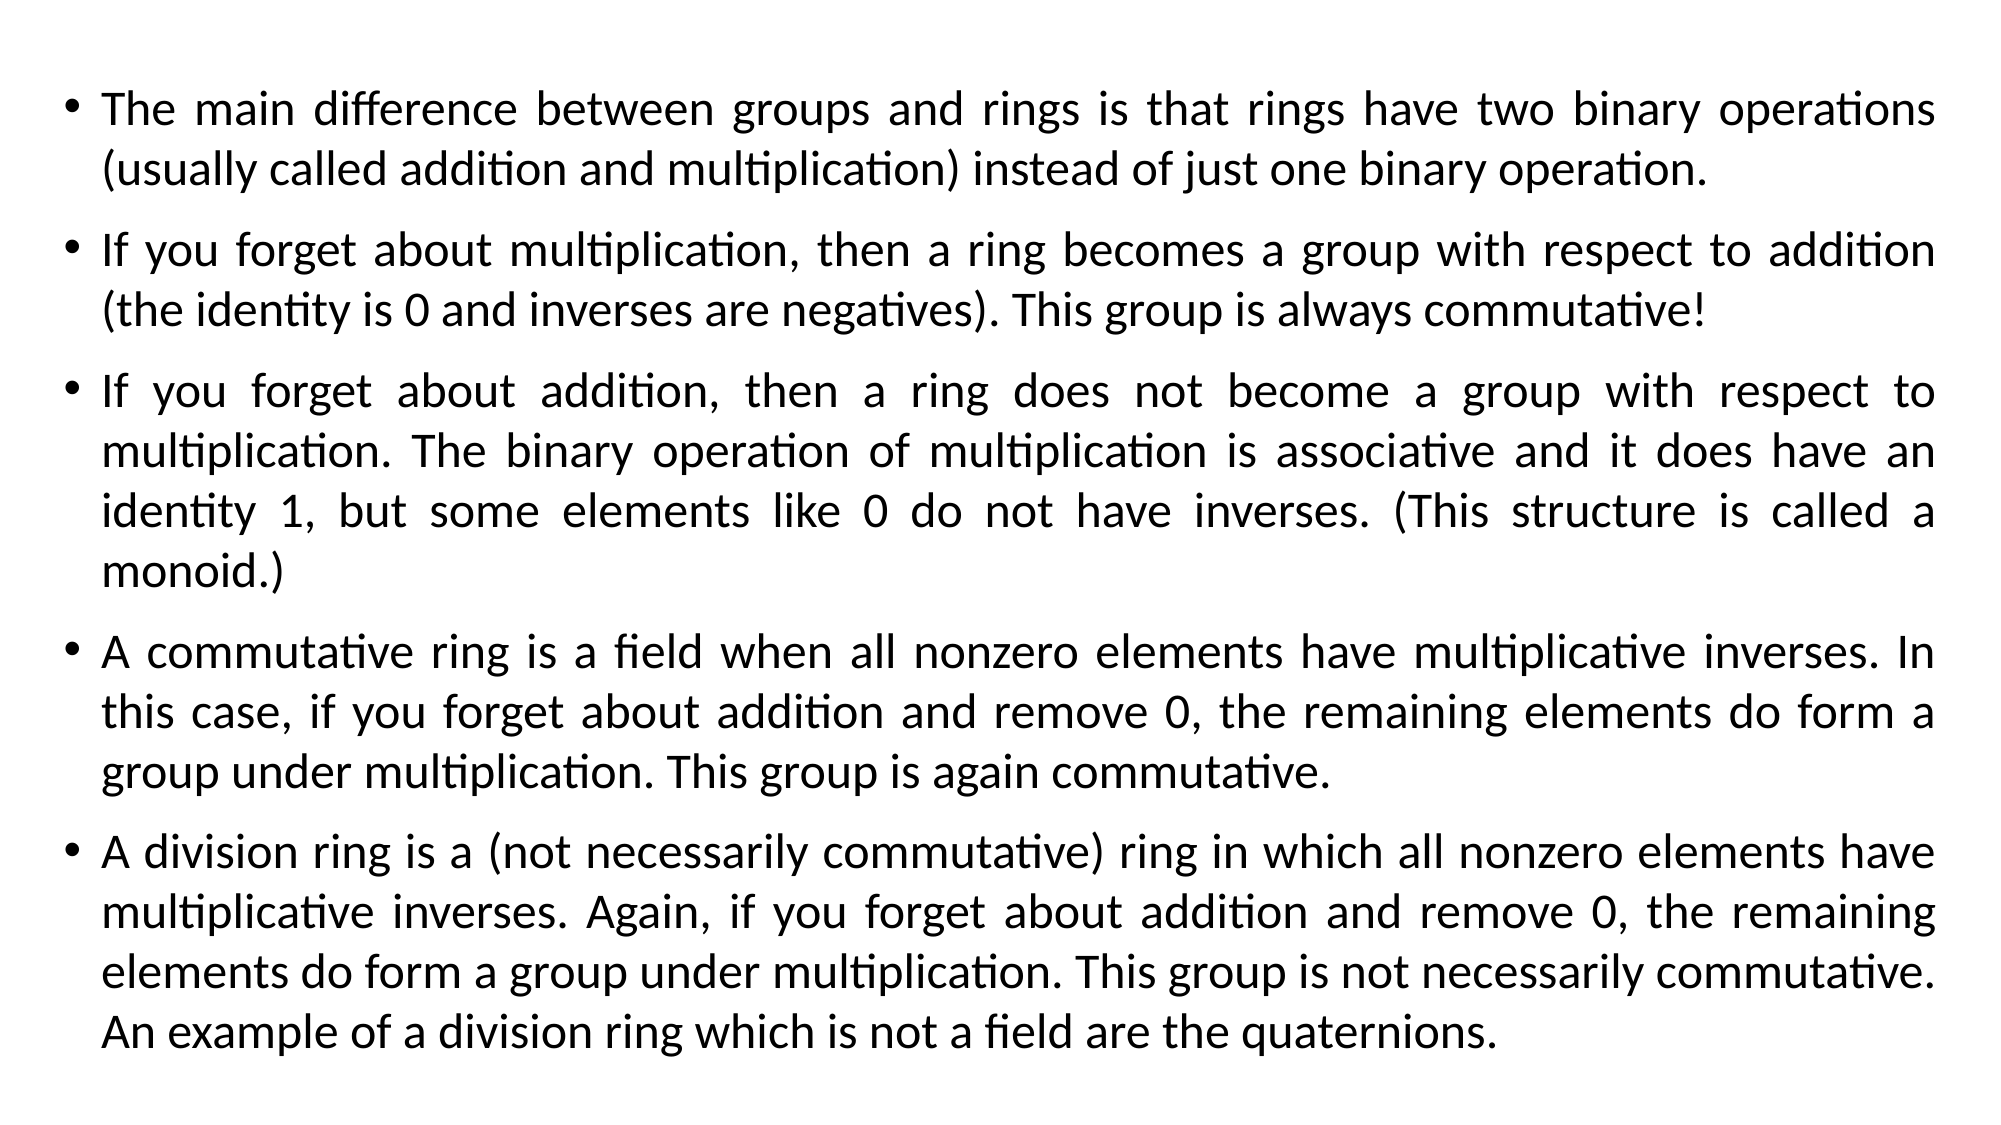

The main difference between groups and rings is that rings have two binary operations (usually called addition and multiplication) instead of just one binary operation.
If you forget about multiplication, then a ring becomes a group with respect to addition (the identity is 0 and inverses are negatives). This group is always commutative!
If you forget about addition, then a ring does not become a group with respect to multiplication. The binary operation of multiplication is associative and it does have an identity 1, but some elements like 0 do not have inverses. (This structure is called a monoid.)
A commutative ring is a field when all nonzero elements have multiplicative inverses. In this case, if you forget about addition and remove 0, the remaining elements do form a group under multiplication. This group is again commutative.
A division ring is a (not necessarily commutative) ring in which all nonzero elements have multiplicative inverses. Again, if you forget about addition and remove 0, the remaining elements do form a group under multiplication. This group is not necessarily commutative. An example of a division ring which is not a field are the quaternions.